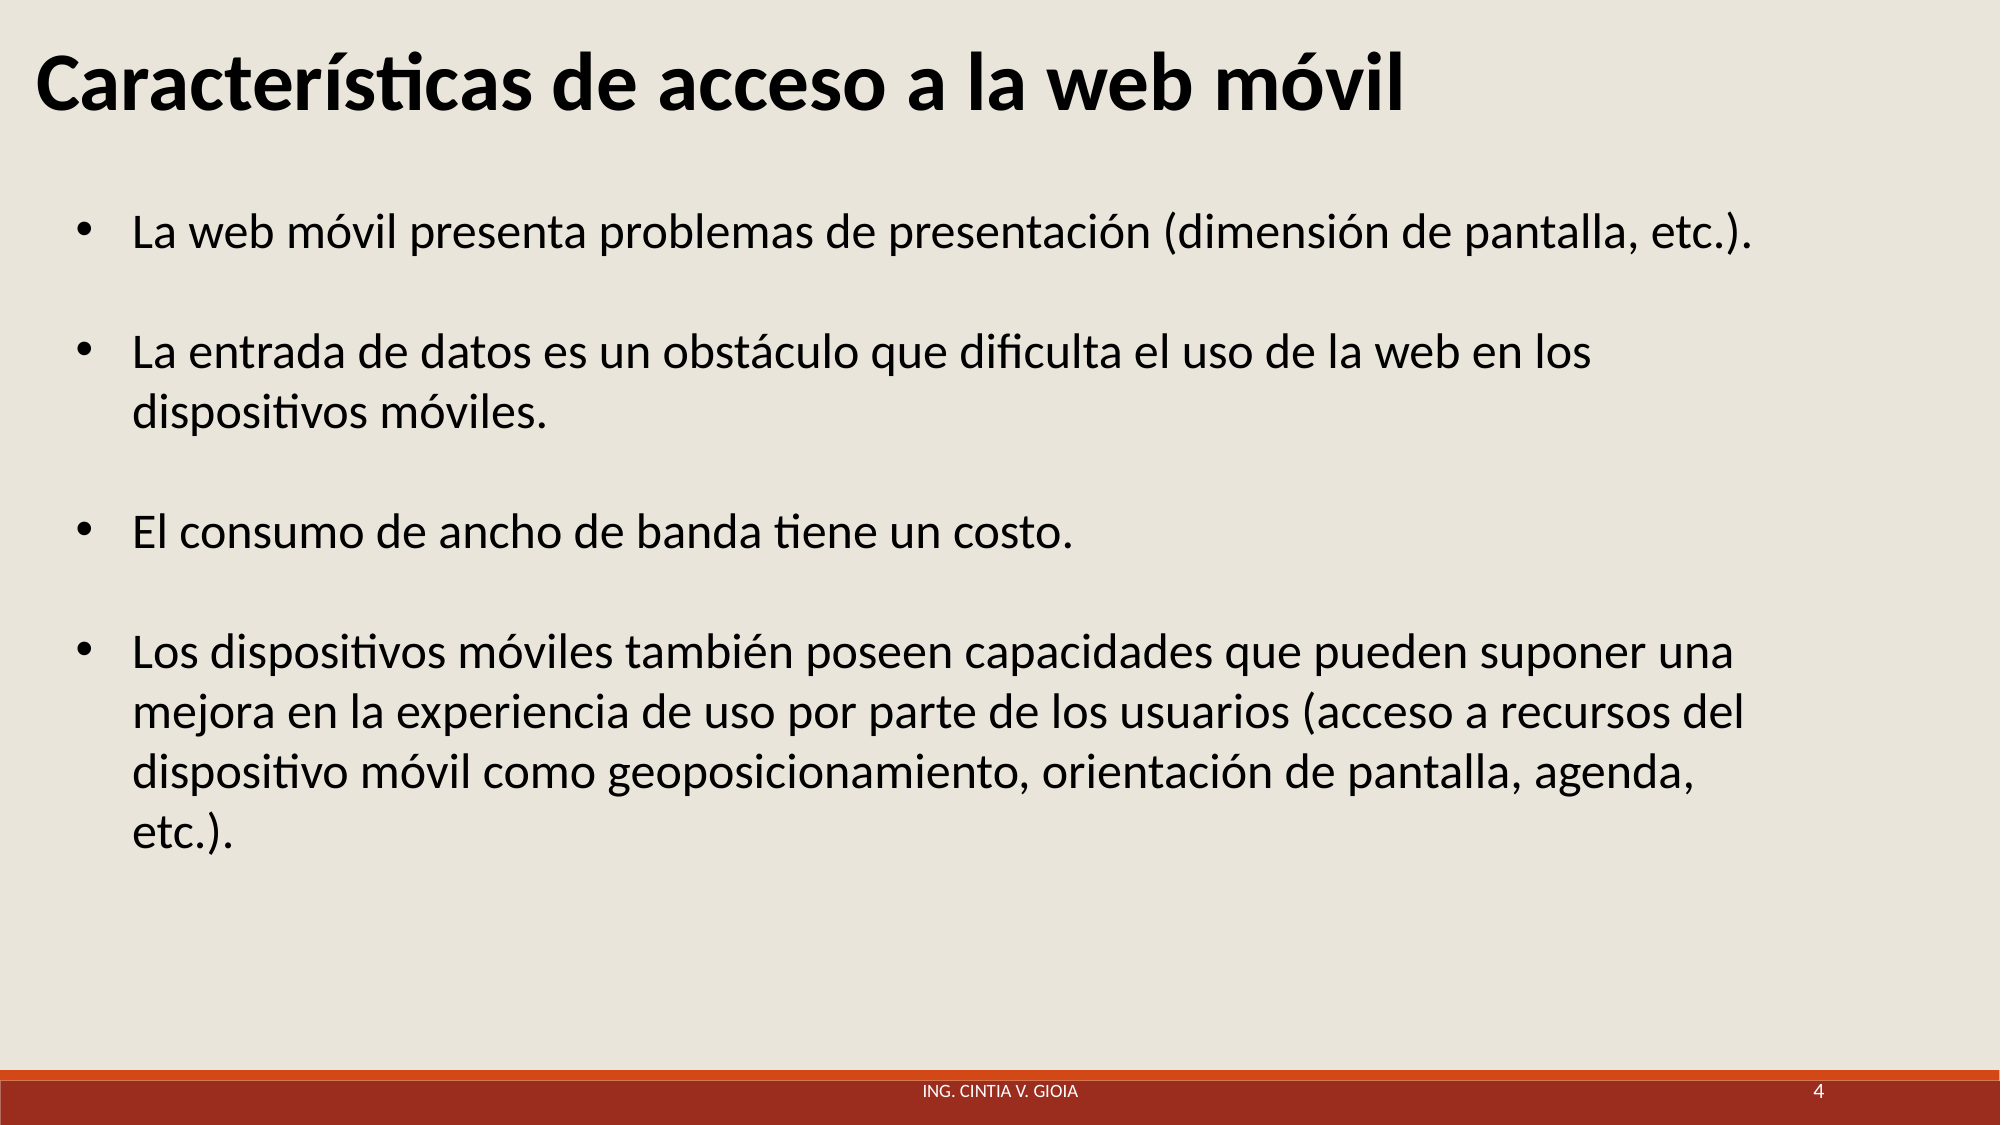

Características de acceso a la web móvil
La web móvil presenta problemas de presentación (dimensión de pantalla, etc.).

La entrada de datos es un obstáculo que dificulta el uso de la web en los dispositivos móviles.

El consumo de ancho de banda tiene un costo.

Los dispositivos móviles también poseen capacidades que pueden suponer una mejora en la experiencia de uso por parte de los usuarios (acceso a recursos del dispositivo móvil como geoposicionamiento, orientación de pantalla, agenda, etc.).
Ing. Cintia V. Gioia
4